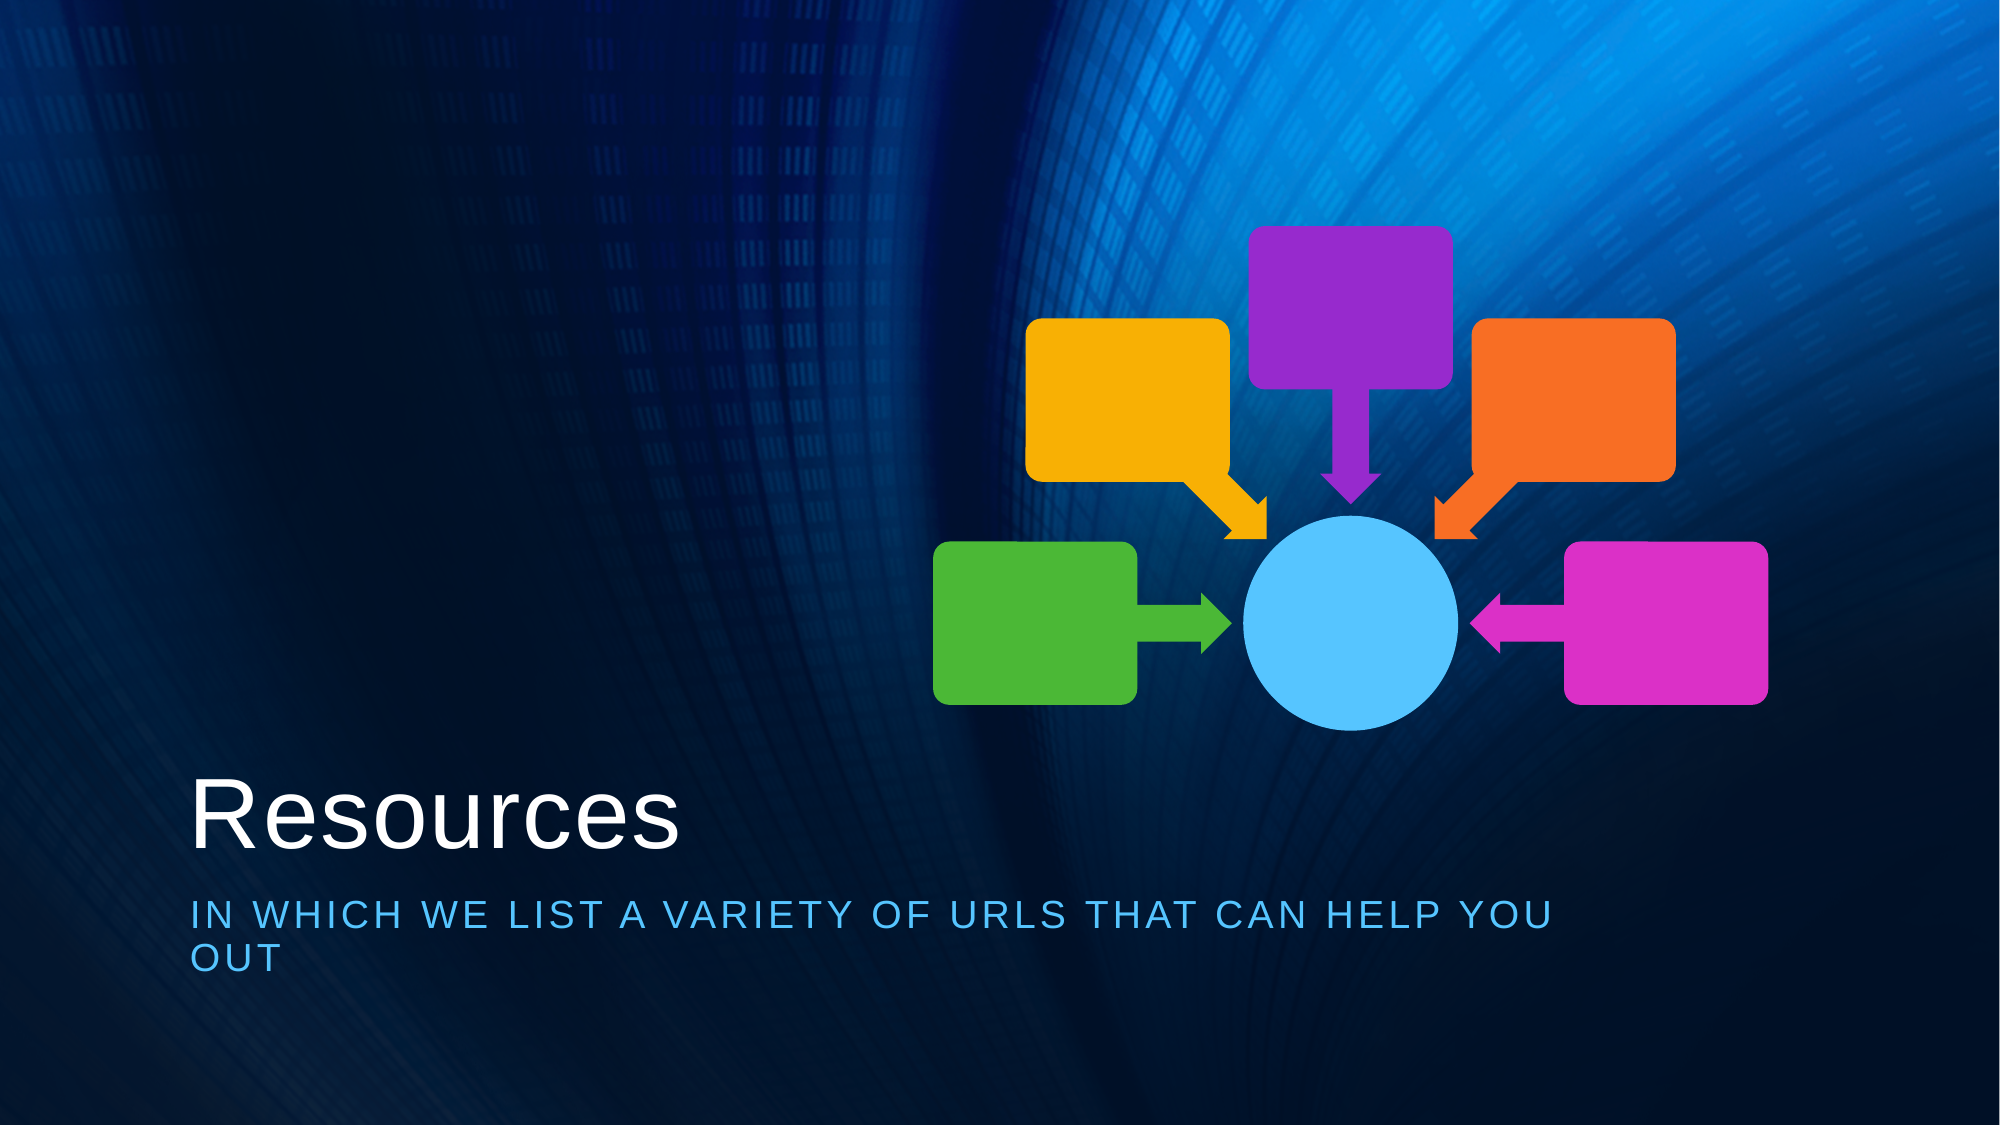

# Resources
In which we list a variety of urls that can help you out